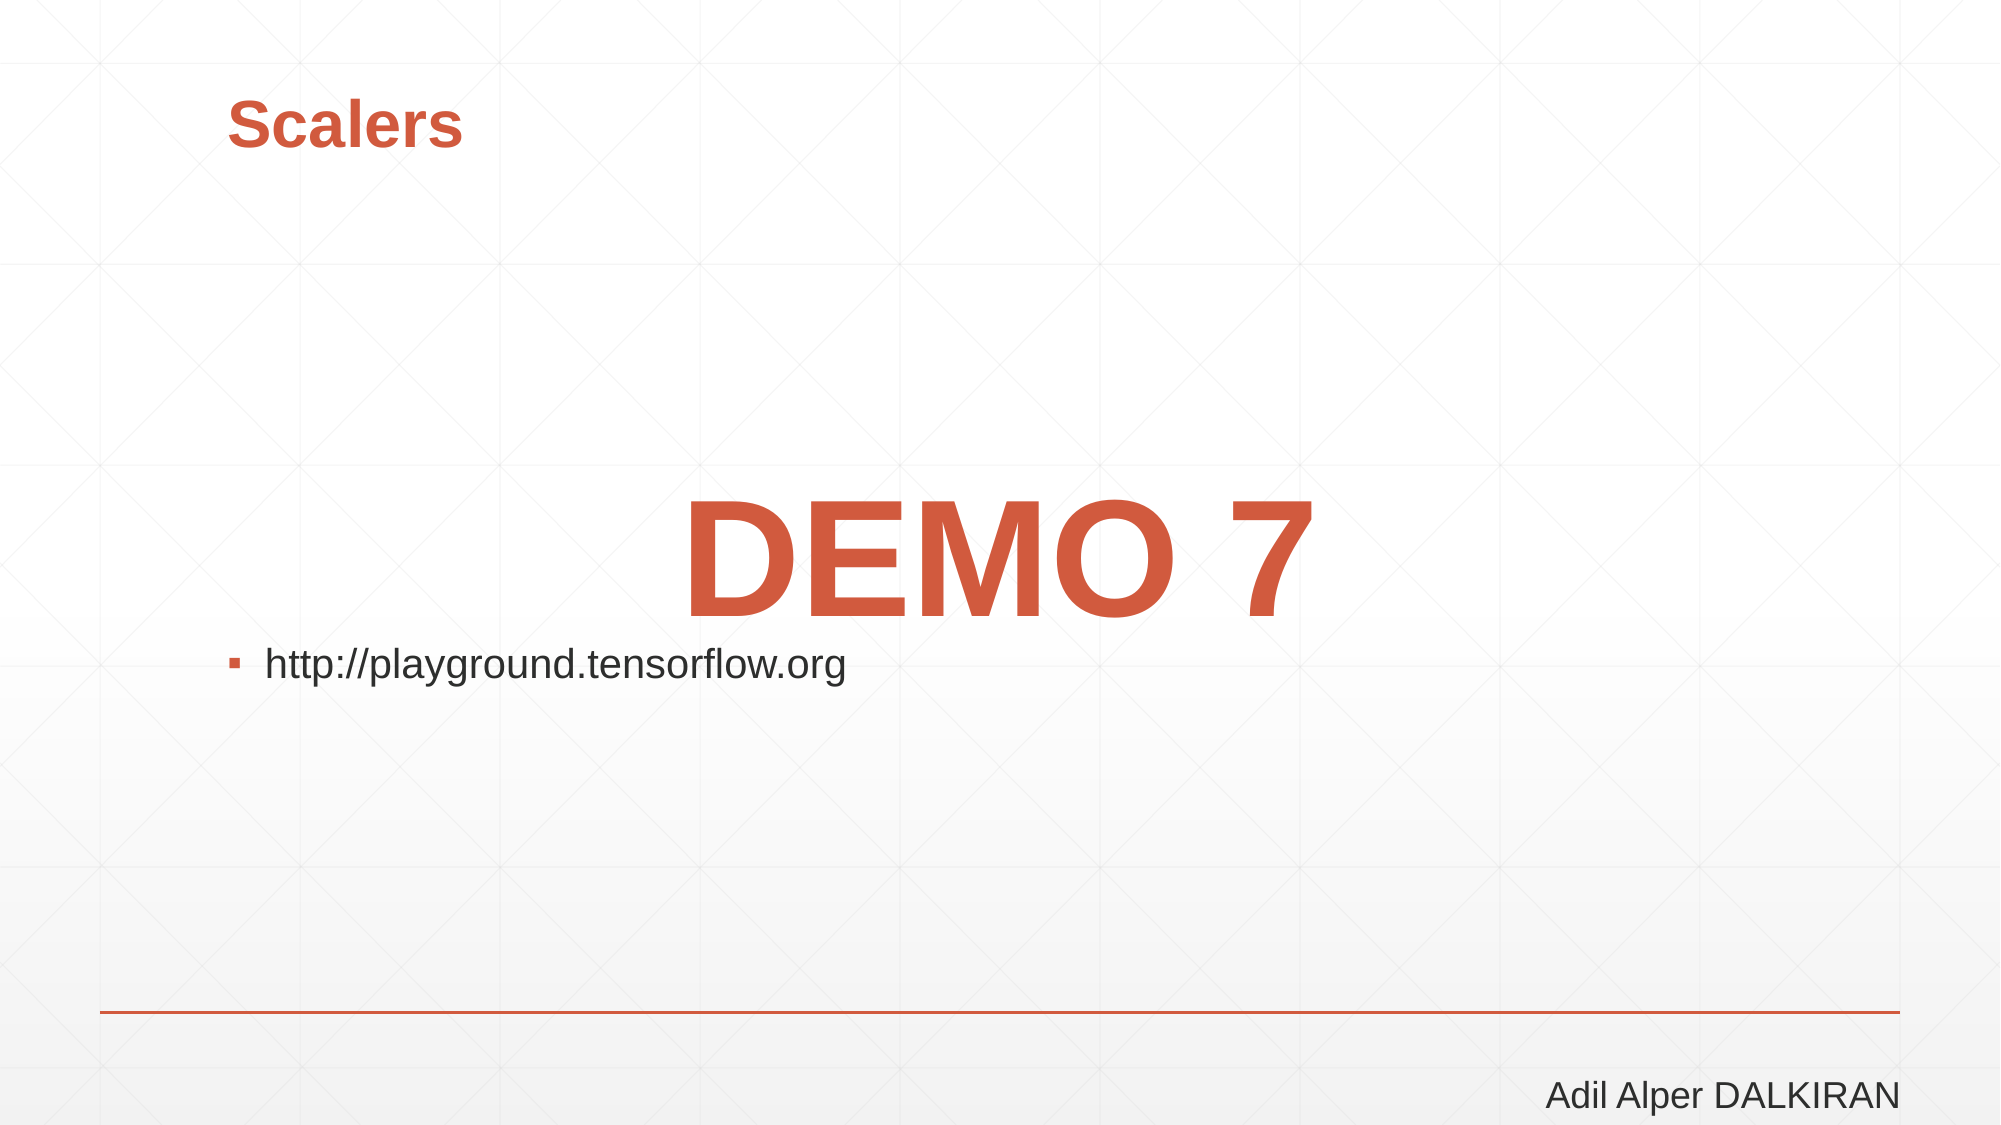

# Scalers
DEMO 7
http://playground.tensorflow.org

Adil Alper DALKIRAN